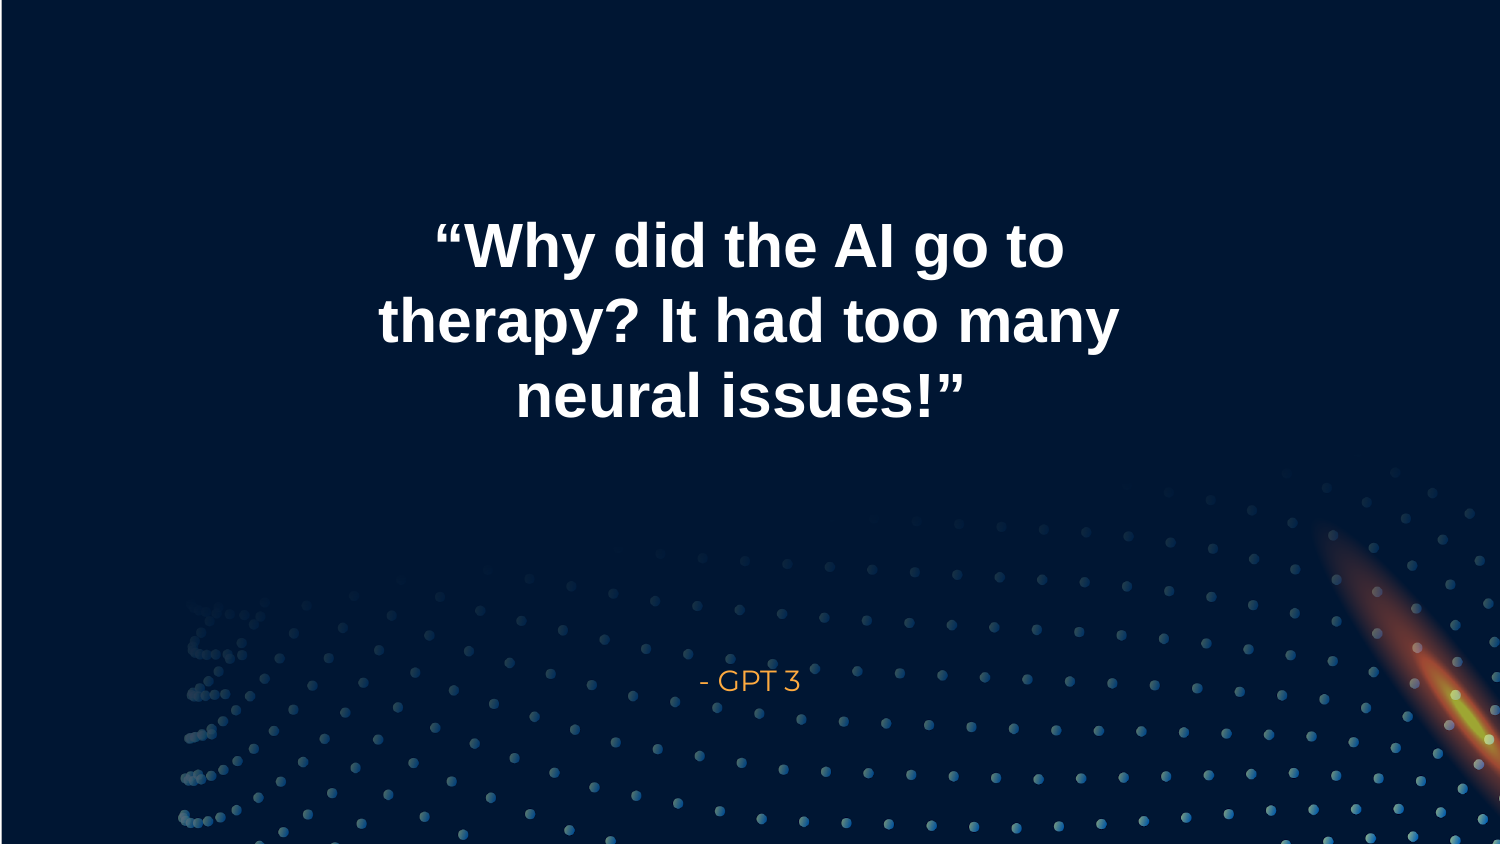

# “Why did the AI go to therapy? It had too many neural issues!”
- GPT 3